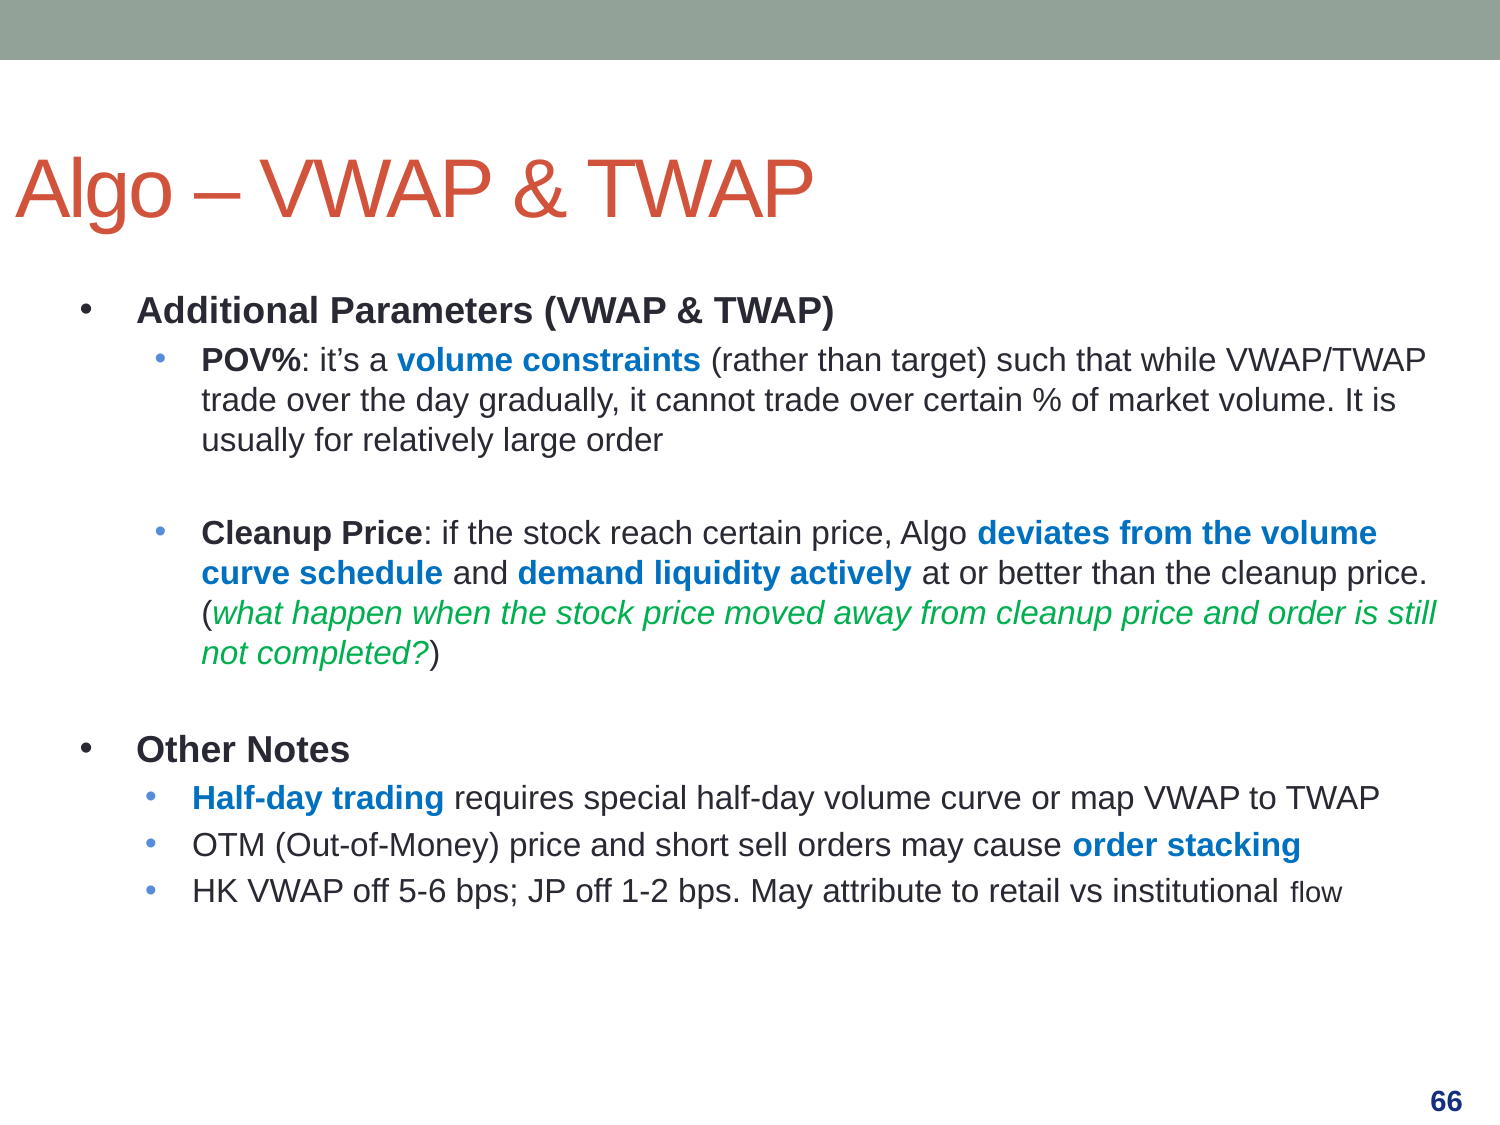

Algo – VWAP & TWAP
Additional Parameters (VWAP & TWAP)
POV%: it’s a volume constraints (rather than target) such that while VWAP/TWAP trade over the day gradually, it cannot trade over certain % of market volume. It is usually for relatively large order

Cleanup Price: if the stock reach certain price, Algo deviates from the volume curve schedule and demand liquidity actively at or better than the cleanup price. (what happen when the stock price moved away from cleanup price and order is still not completed?)

Other Notes
Half-day trading requires special half-day volume curve or map VWAP to TWAP
OTM (Out-of-Money) price and short sell orders may cause order stacking
HK VWAP off 5-6 bps; JP off 1-2 bps. May attribute to retail vs institutional flow

66